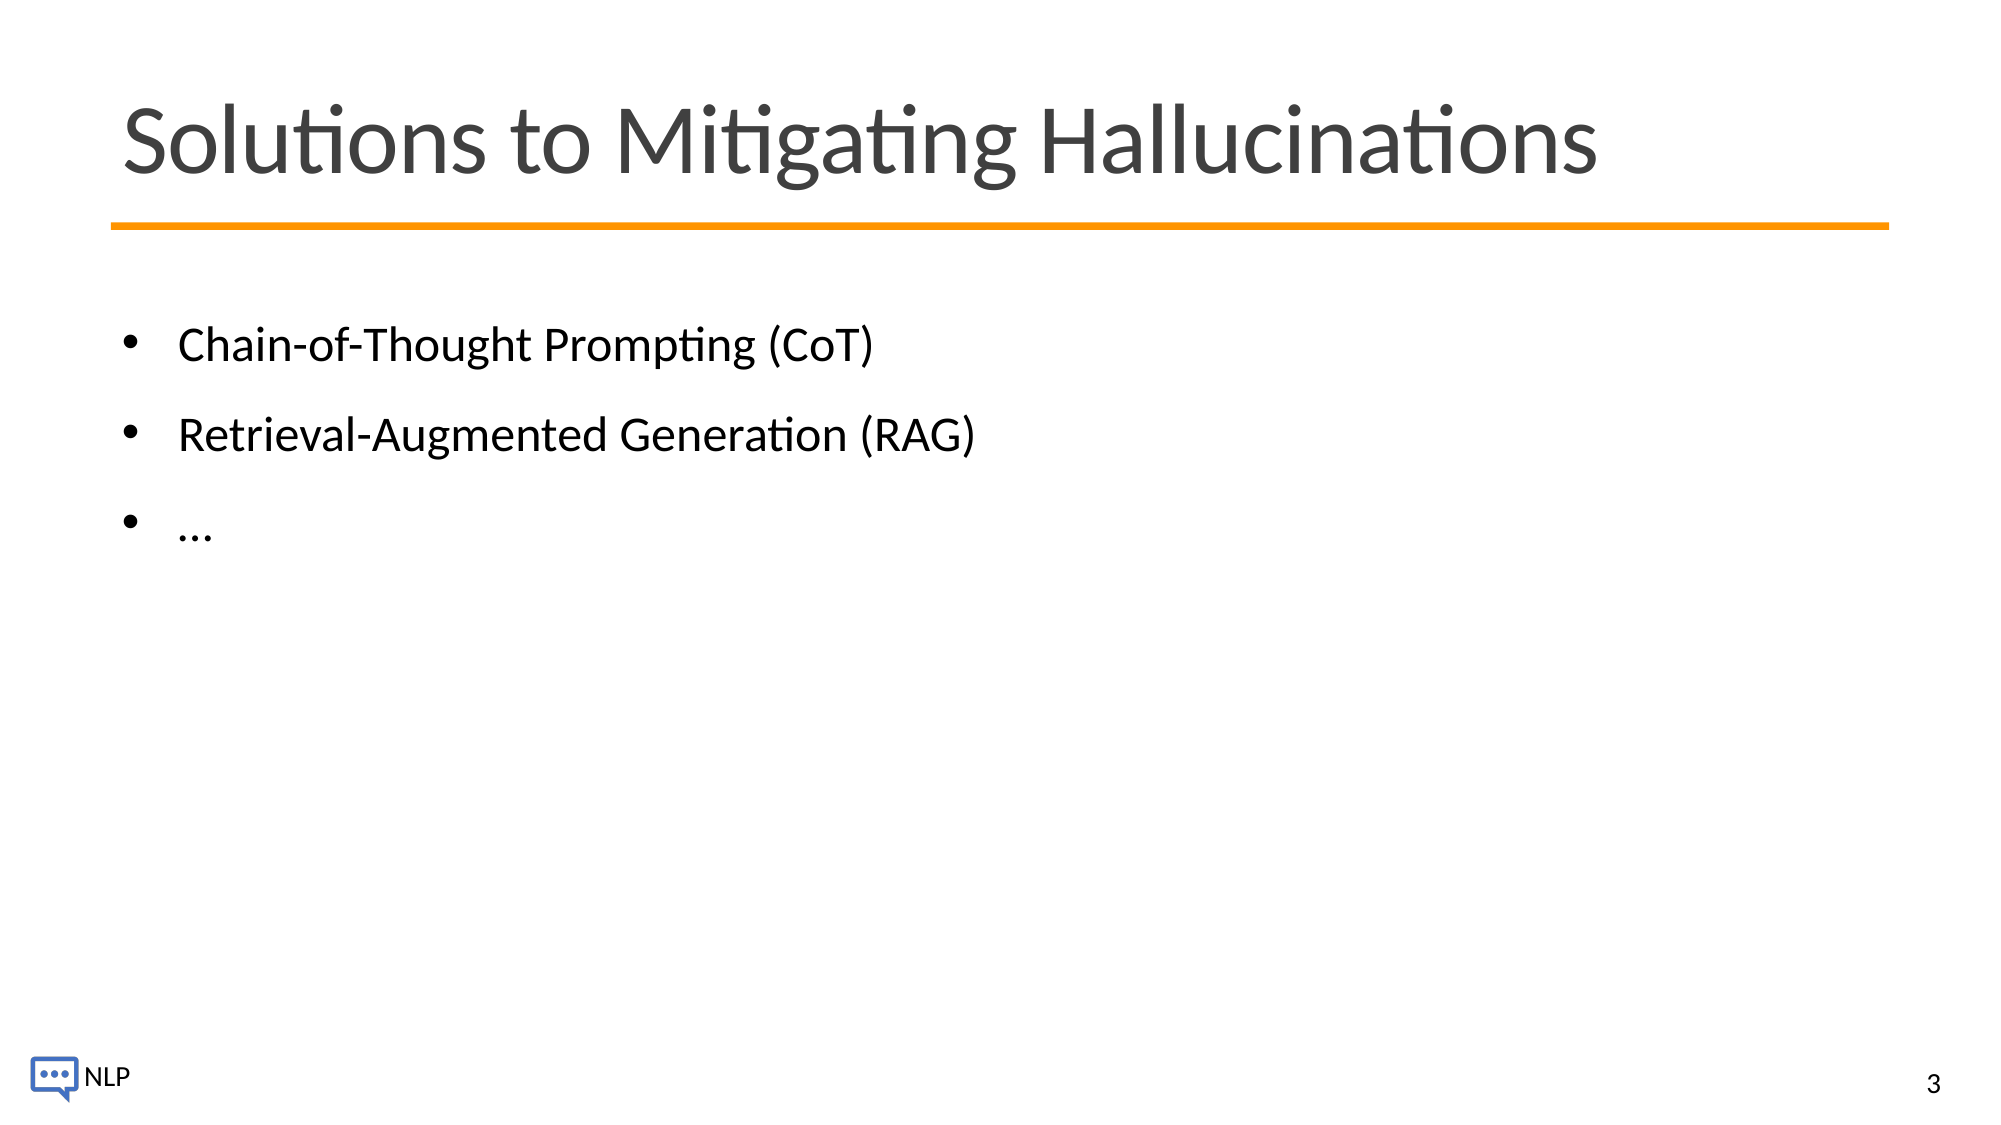

# Solutions to Mitigating Hallucinations
Chain-of-Thought Prompting (CoT)
Retrieval-Augmented Generation (RAG)
…
3